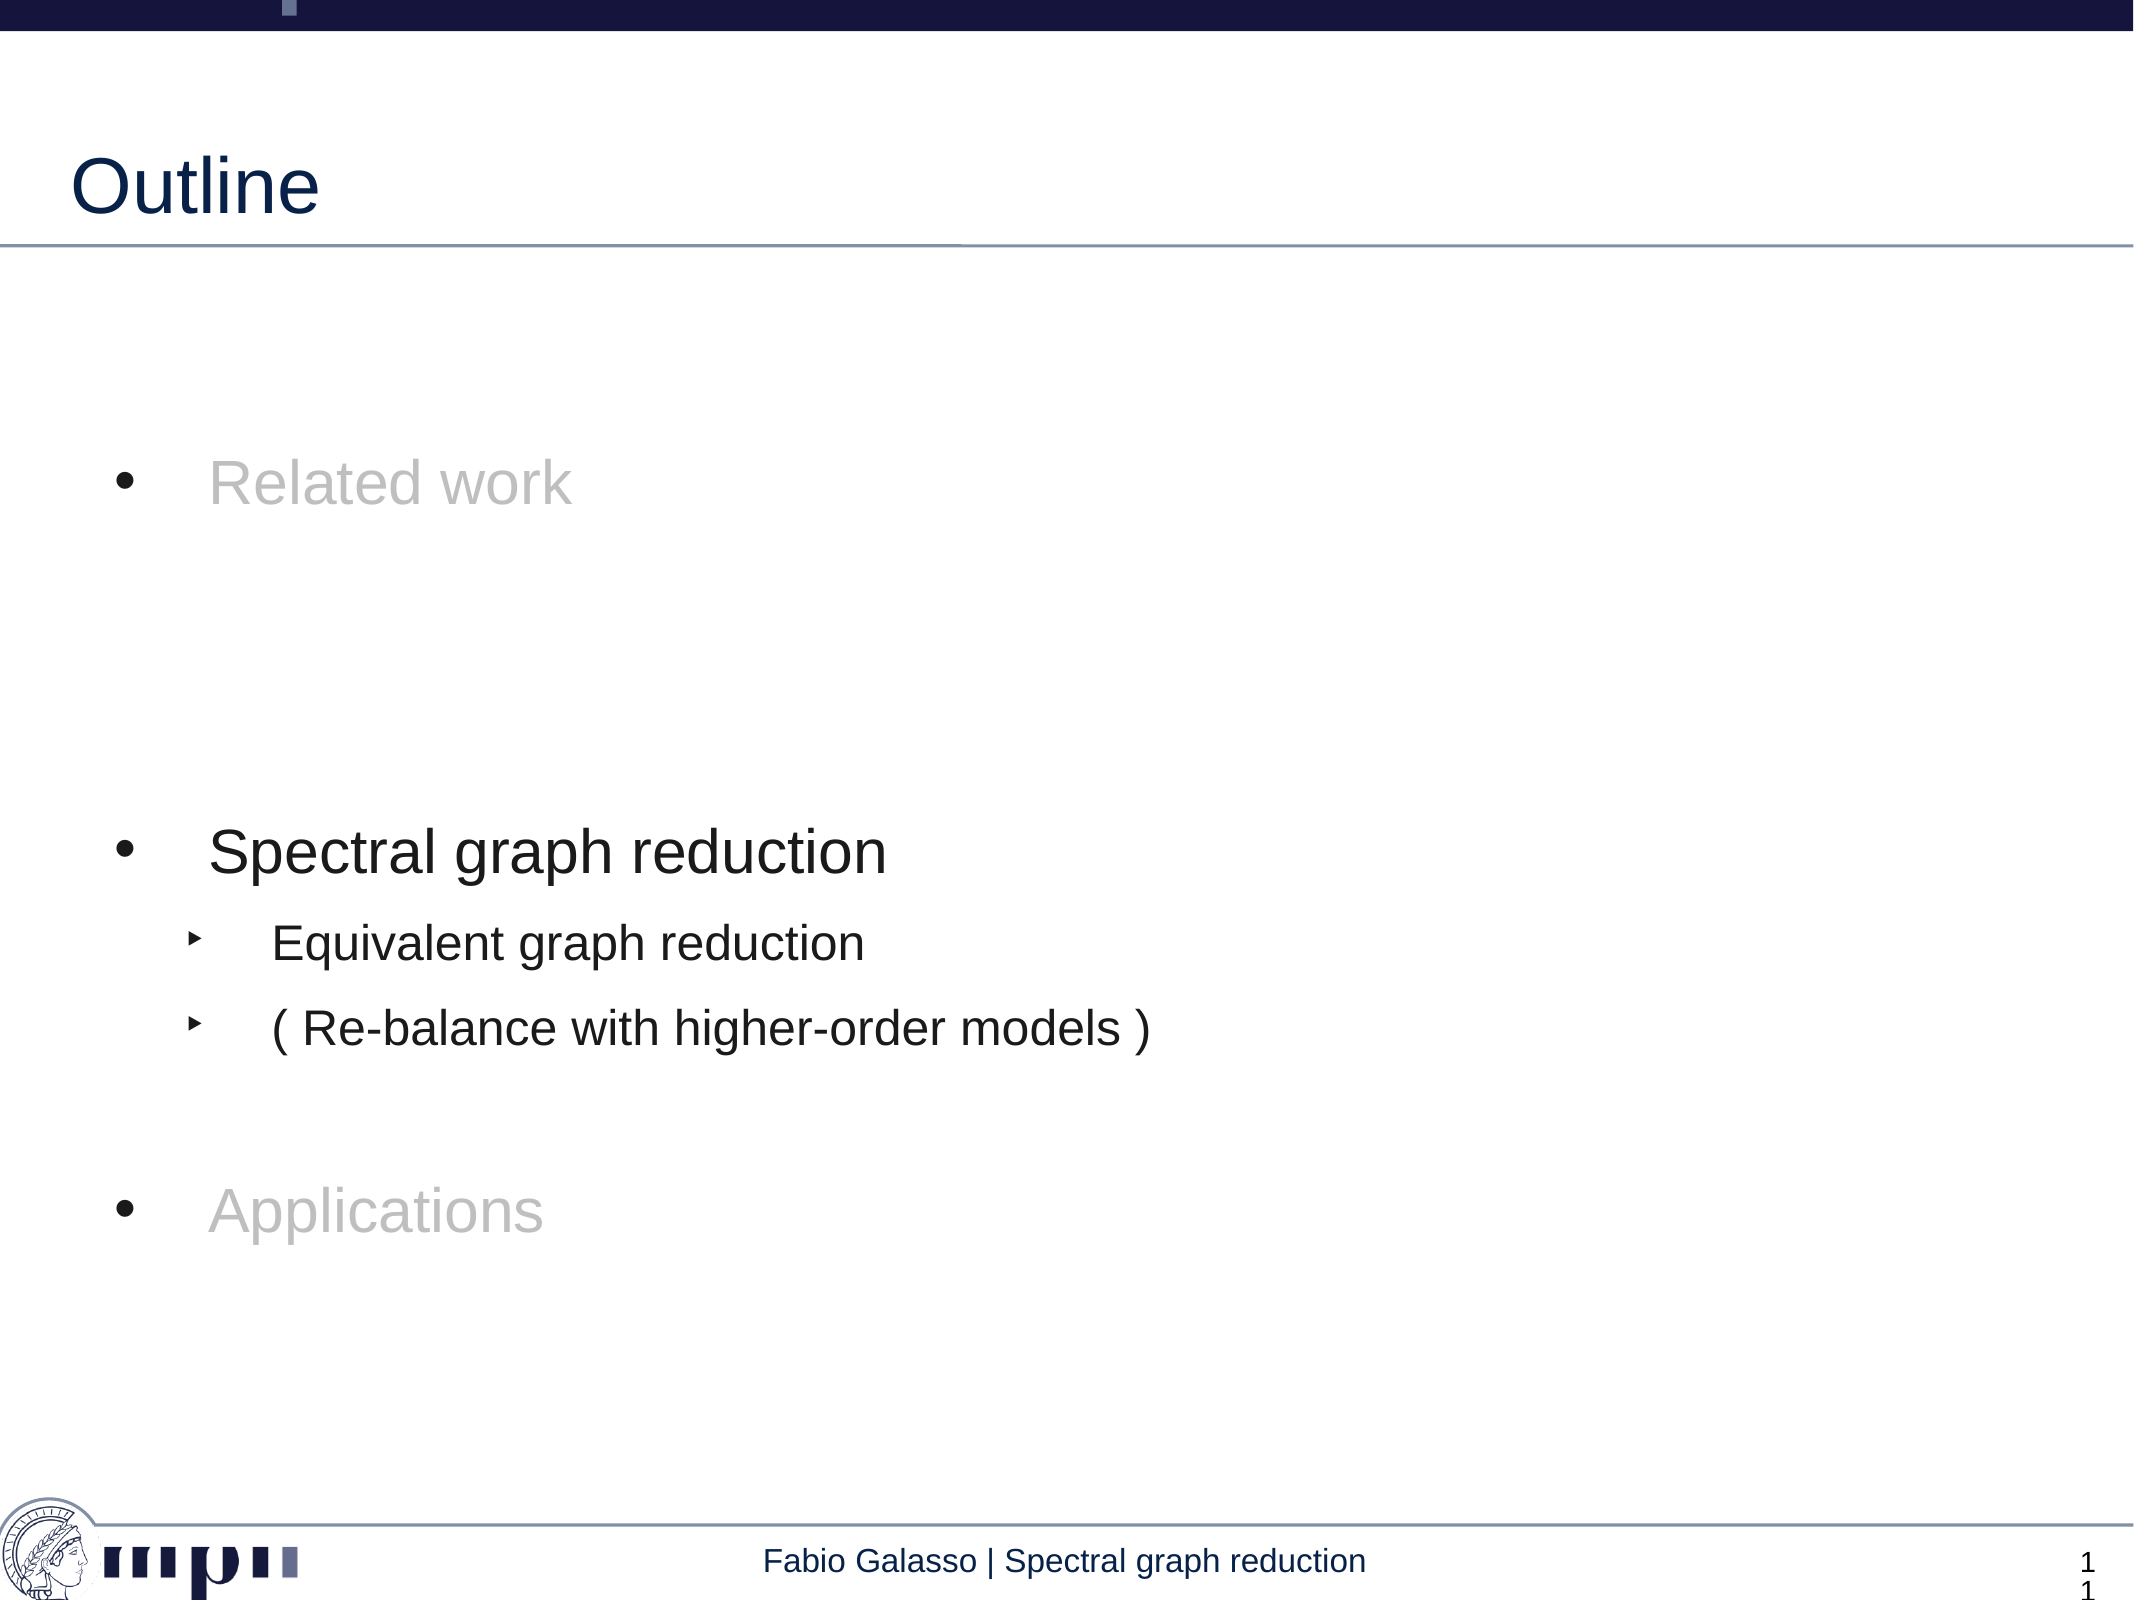

# Outline
Related work

Spectral graph reduction
Equivalent graph reduction
( Re-balance with higher-order models )

Applications

11